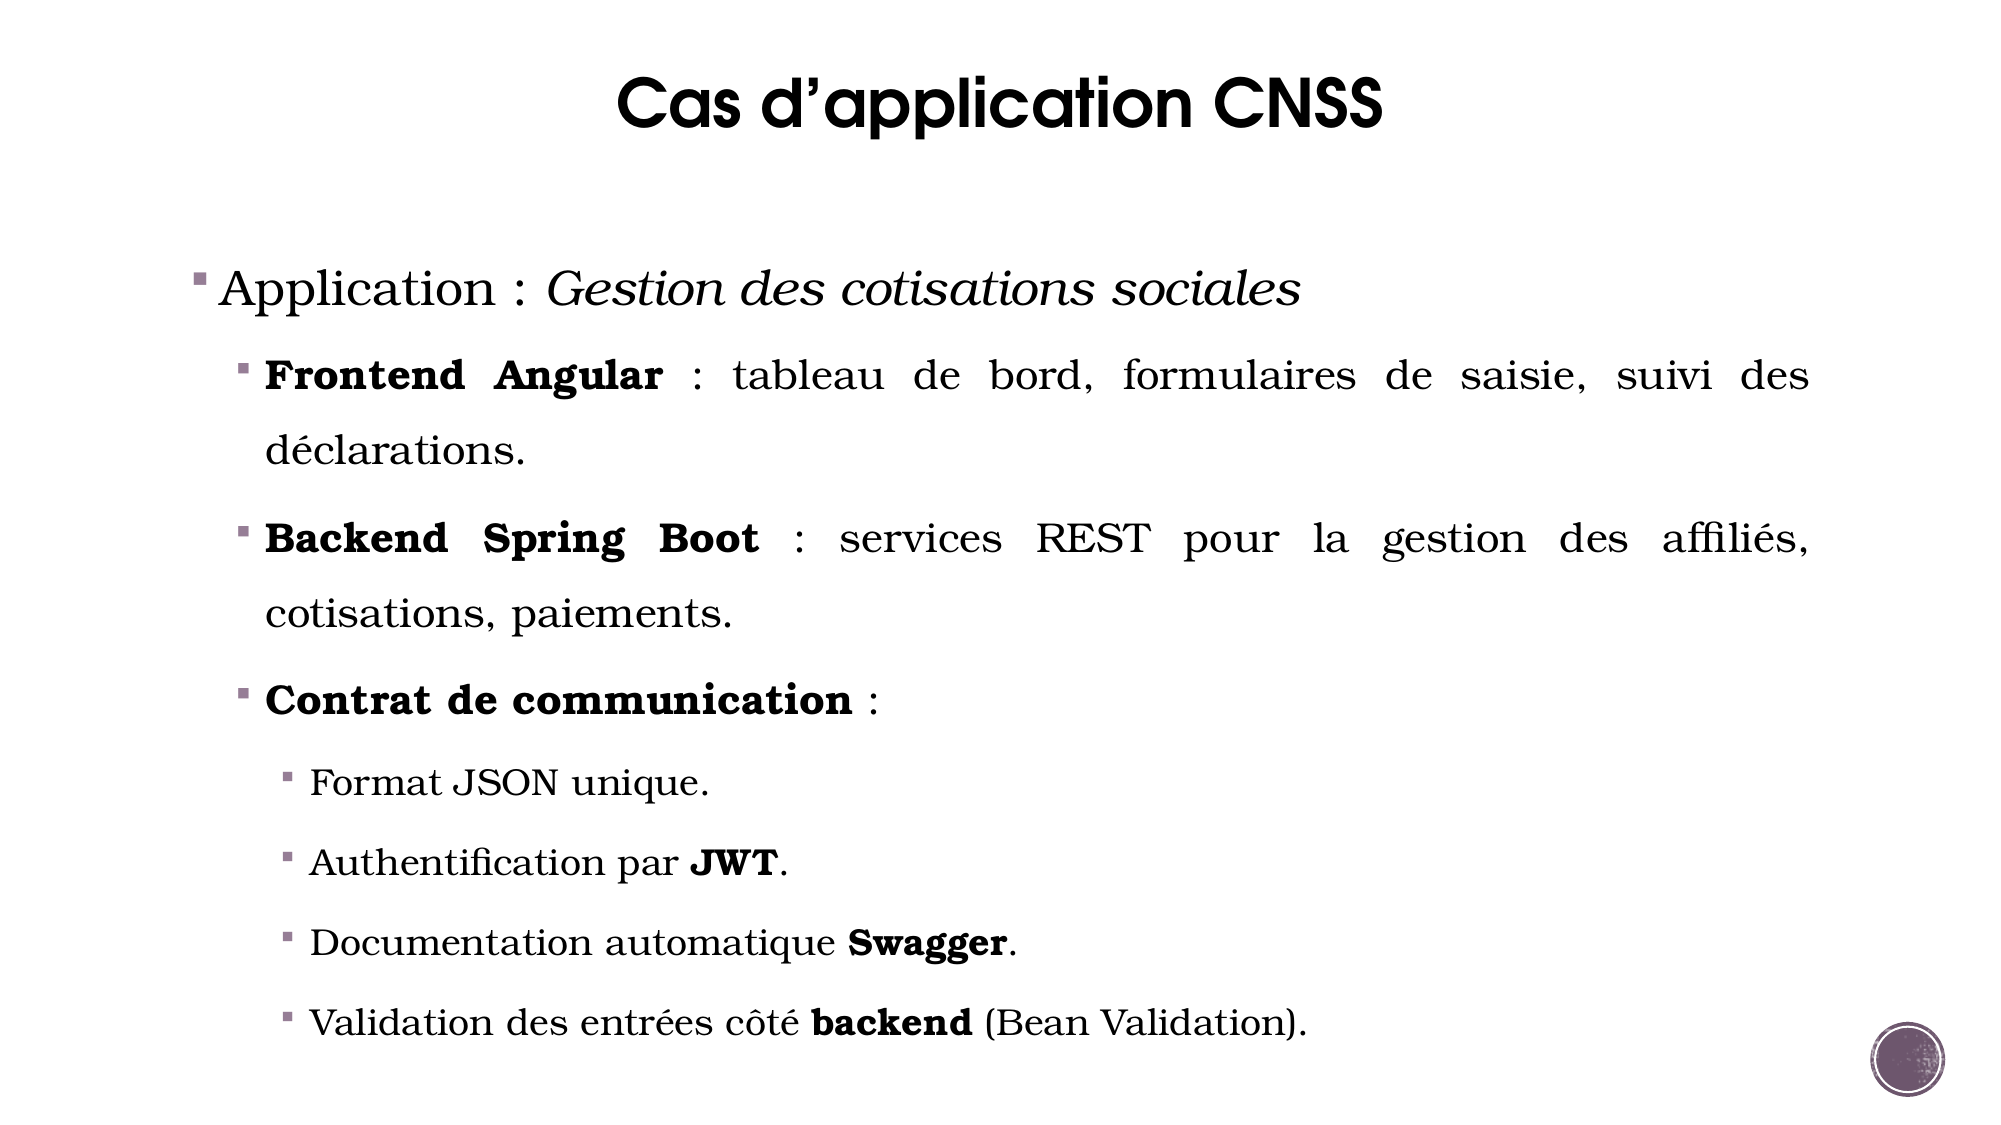

# Cas d’application CNSS
Application : Gestion des cotisations sociales
Frontend Angular : tableau de bord, formulaires de saisie, suivi des déclarations.
Backend Spring Boot : services REST pour la gestion des affiliés, cotisations, paiements.
Contrat de communication :
Format JSON unique.
Authentification par JWT.
Documentation automatique Swagger.
Validation des entrées côté backend (Bean Validation).